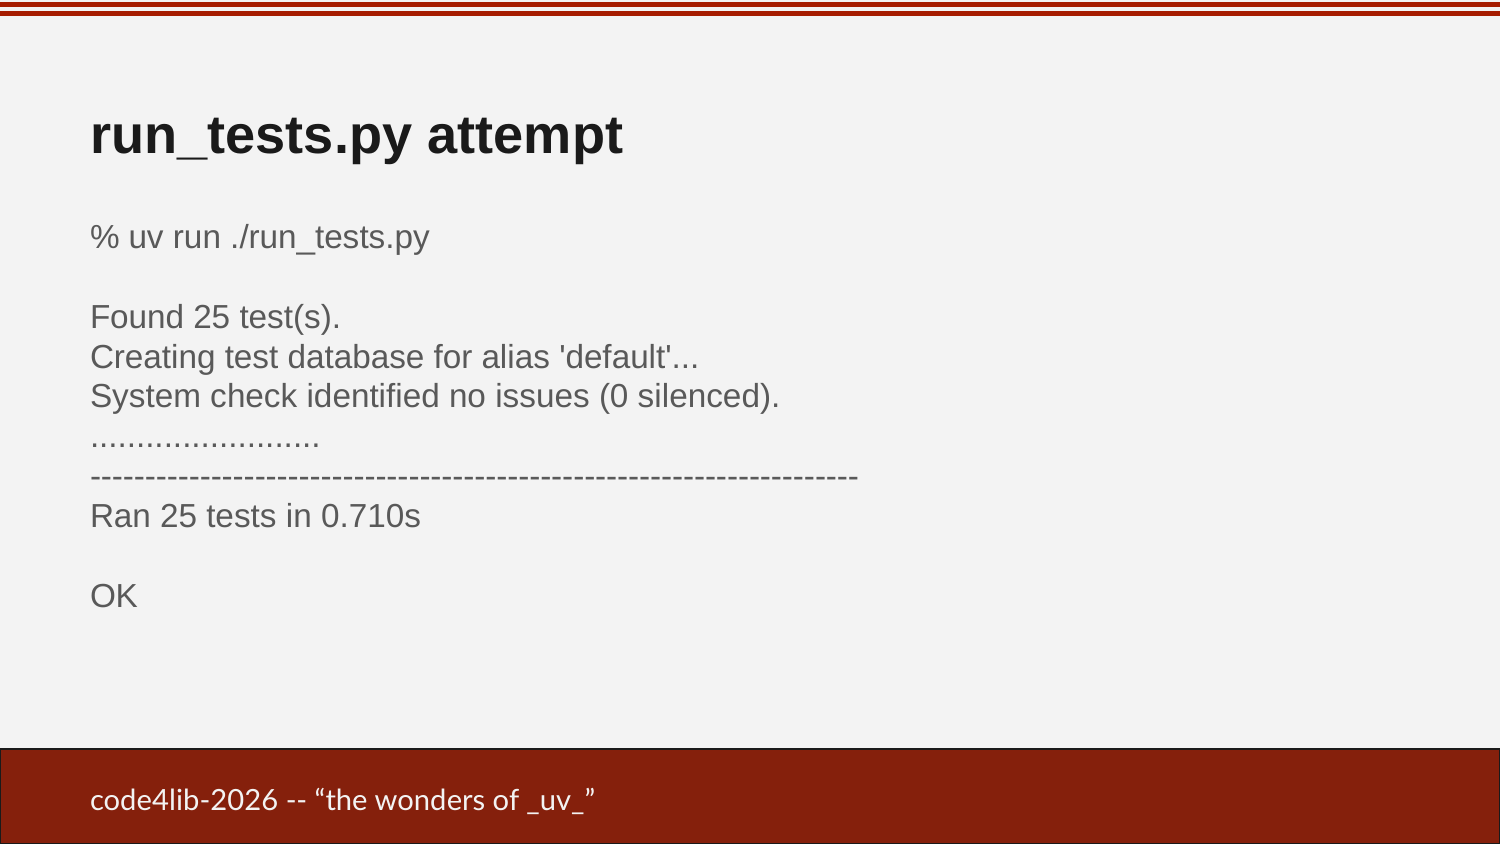

# run_tests.py attempt
% uv run ./run_tests.py

Found 25 test(s).
Creating test database for alias 'default'...
System check identified no issues (0 silenced).
.........................
----------------------------------------------------------------------
Ran 25 tests in 0.710s

OK